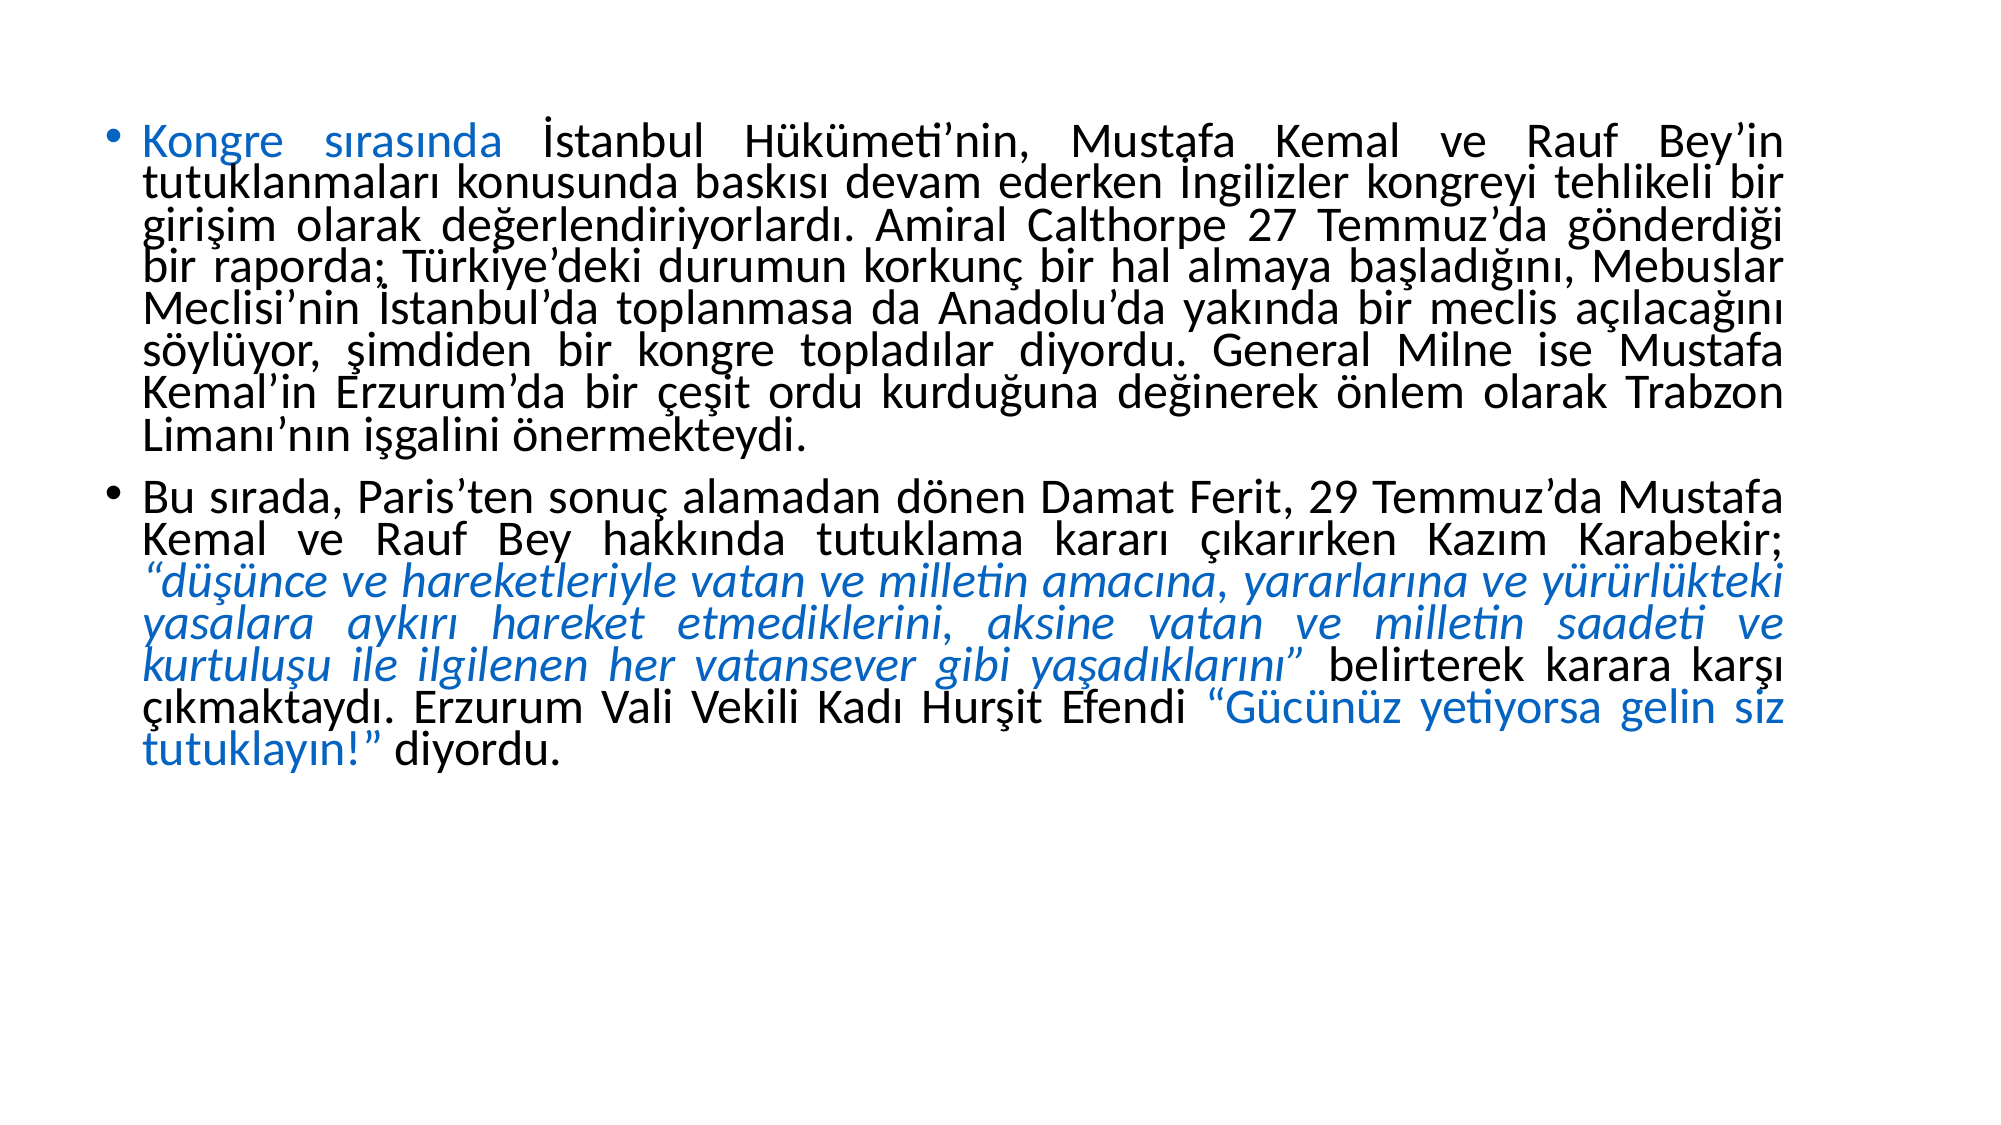

Kongre sırasında İstanbul Hükümeti’nin, Mustafa Kemal ve Rauf Bey’in tutuklanmaları konusunda baskısı devam ederken İngilizler kongreyi tehlikeli bir girişim olarak değerlendiriyorlardı. Amiral Calthorpe 27 Temmuz’da gönderdiği bir raporda; Türkiye’deki durumun korkunç bir hal almaya başladığını, Mebuslar Meclisi’nin İstanbul’da toplanmasa da Anadolu’da yakında bir meclis açılacağını söylüyor, şimdiden bir kongre topladılar diyordu. General Milne ise Mustafa Kemal’in Erzurum’da bir çeşit ordu kurduğuna değinerek önlem olarak Trabzon Limanı’nın işgalini önermekteydi.
Bu sırada, Paris’ten sonuç alamadan dönen Damat Ferit, 29 Temmuz’da Mustafa Kemal ve Rauf Bey hakkında tutuklama kararı çıkarırken Kazım Karabekir; “düşünce ve hareketleriyle vatan ve milletin amacına, yararlarına ve yürürlükteki yasalara aykırı hareket etmediklerini, aksine vatan ve milletin saadeti ve kurtuluşu ile ilgilenen her vatansever gibi yaşadıklarını” belirterek karara karşı çıkmaktaydı. Erzurum Vali Vekili Kadı Hurşit Efendi “Gücünüz yetiyorsa gelin siz tutuklayın!” diyordu.